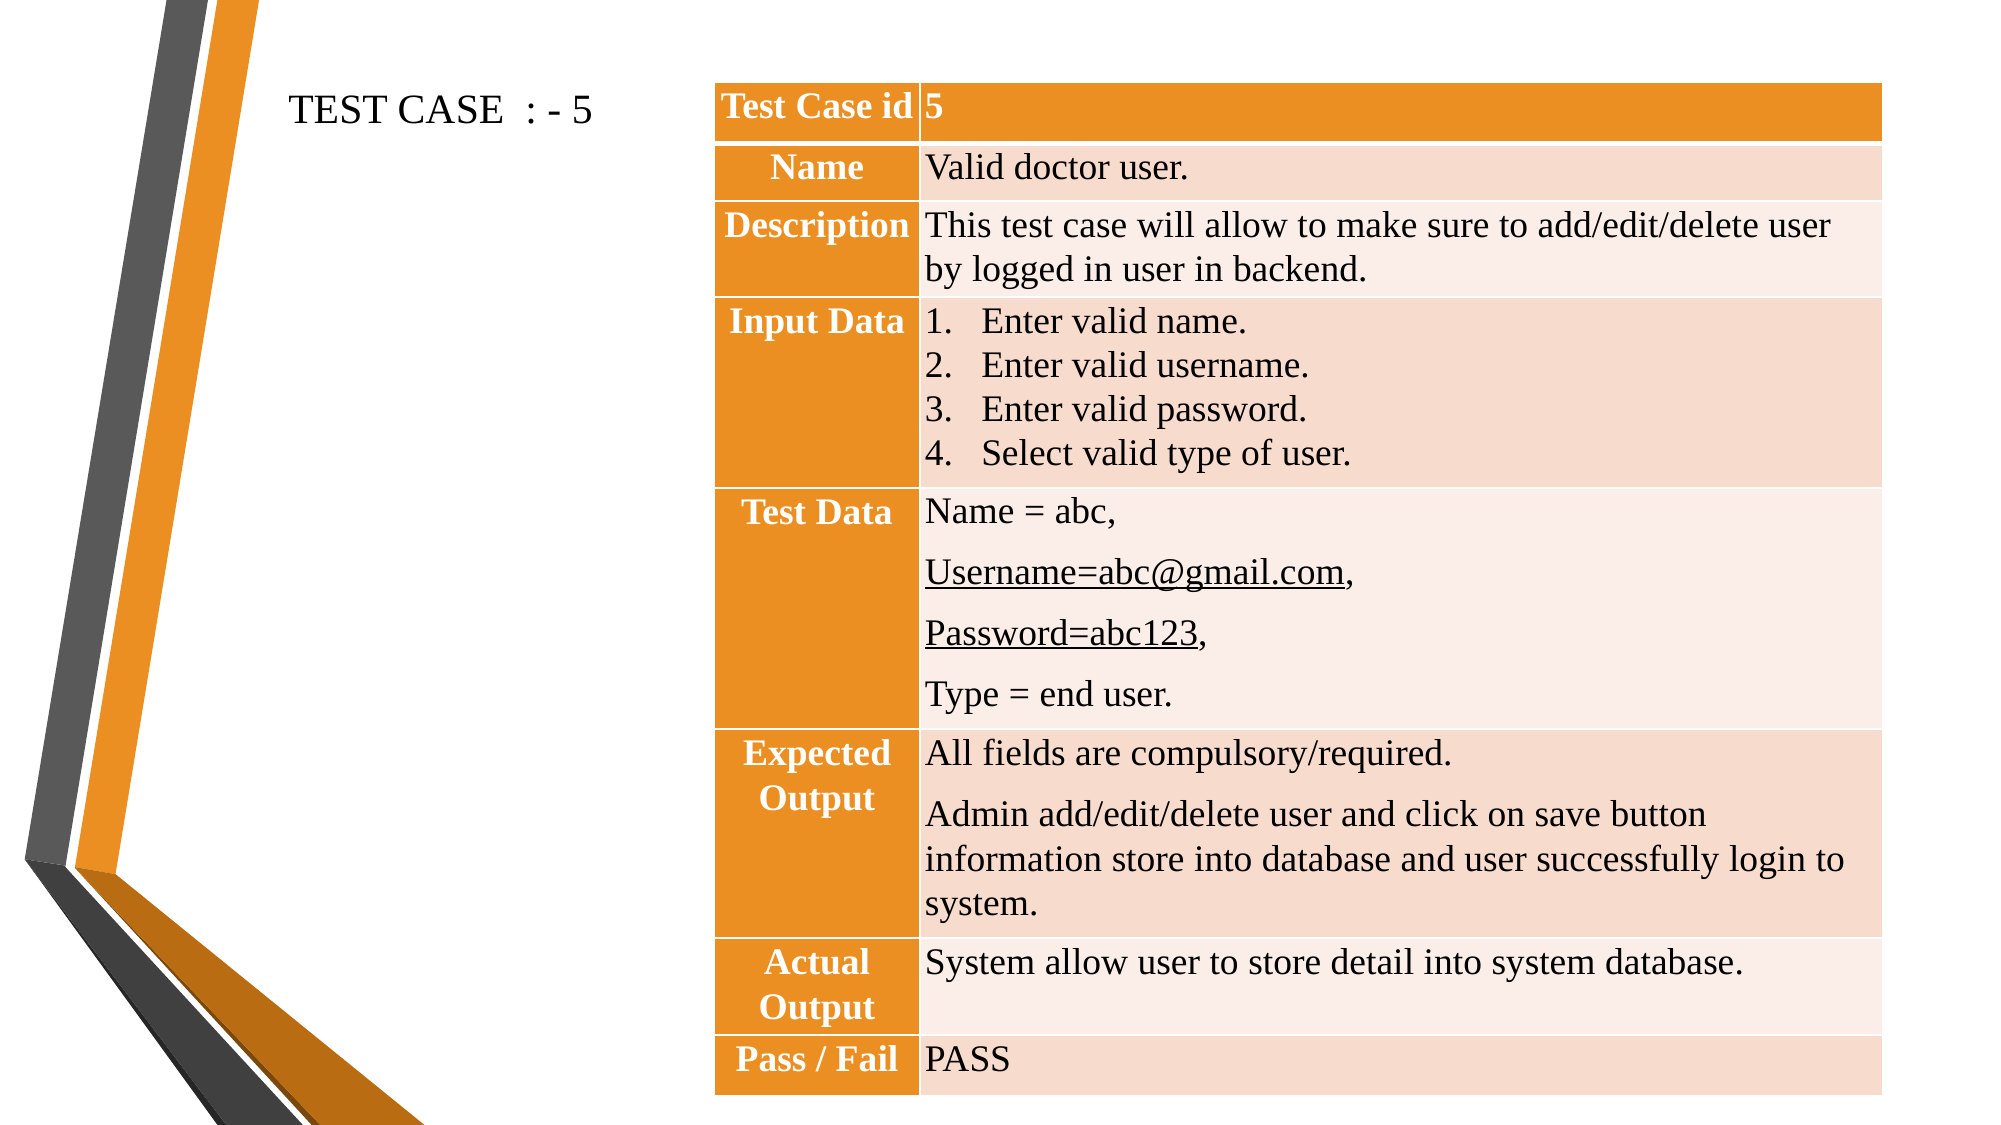

TEST CASE  : - 5
| Test Case id | 5 |
| --- | --- |
| Name | Valid doctor user. |
| Description | This test case will allow to make sure to add/edit/delete user by logged in user in backend. |
| Input Data | Enter valid name. Enter valid username. Enter valid password. Select valid type of user. |
| Test Data | Name = abc, Username=abc@gmail.com, Password=abc123, Type = end user. |
| Expected Output | All fields are compulsory/required. Admin add/edit/delete user and click on save button information store into database and user successfully login to system. |
| Actual Output | System allow user to store detail into system database. |
| Pass / Fail | PASS |